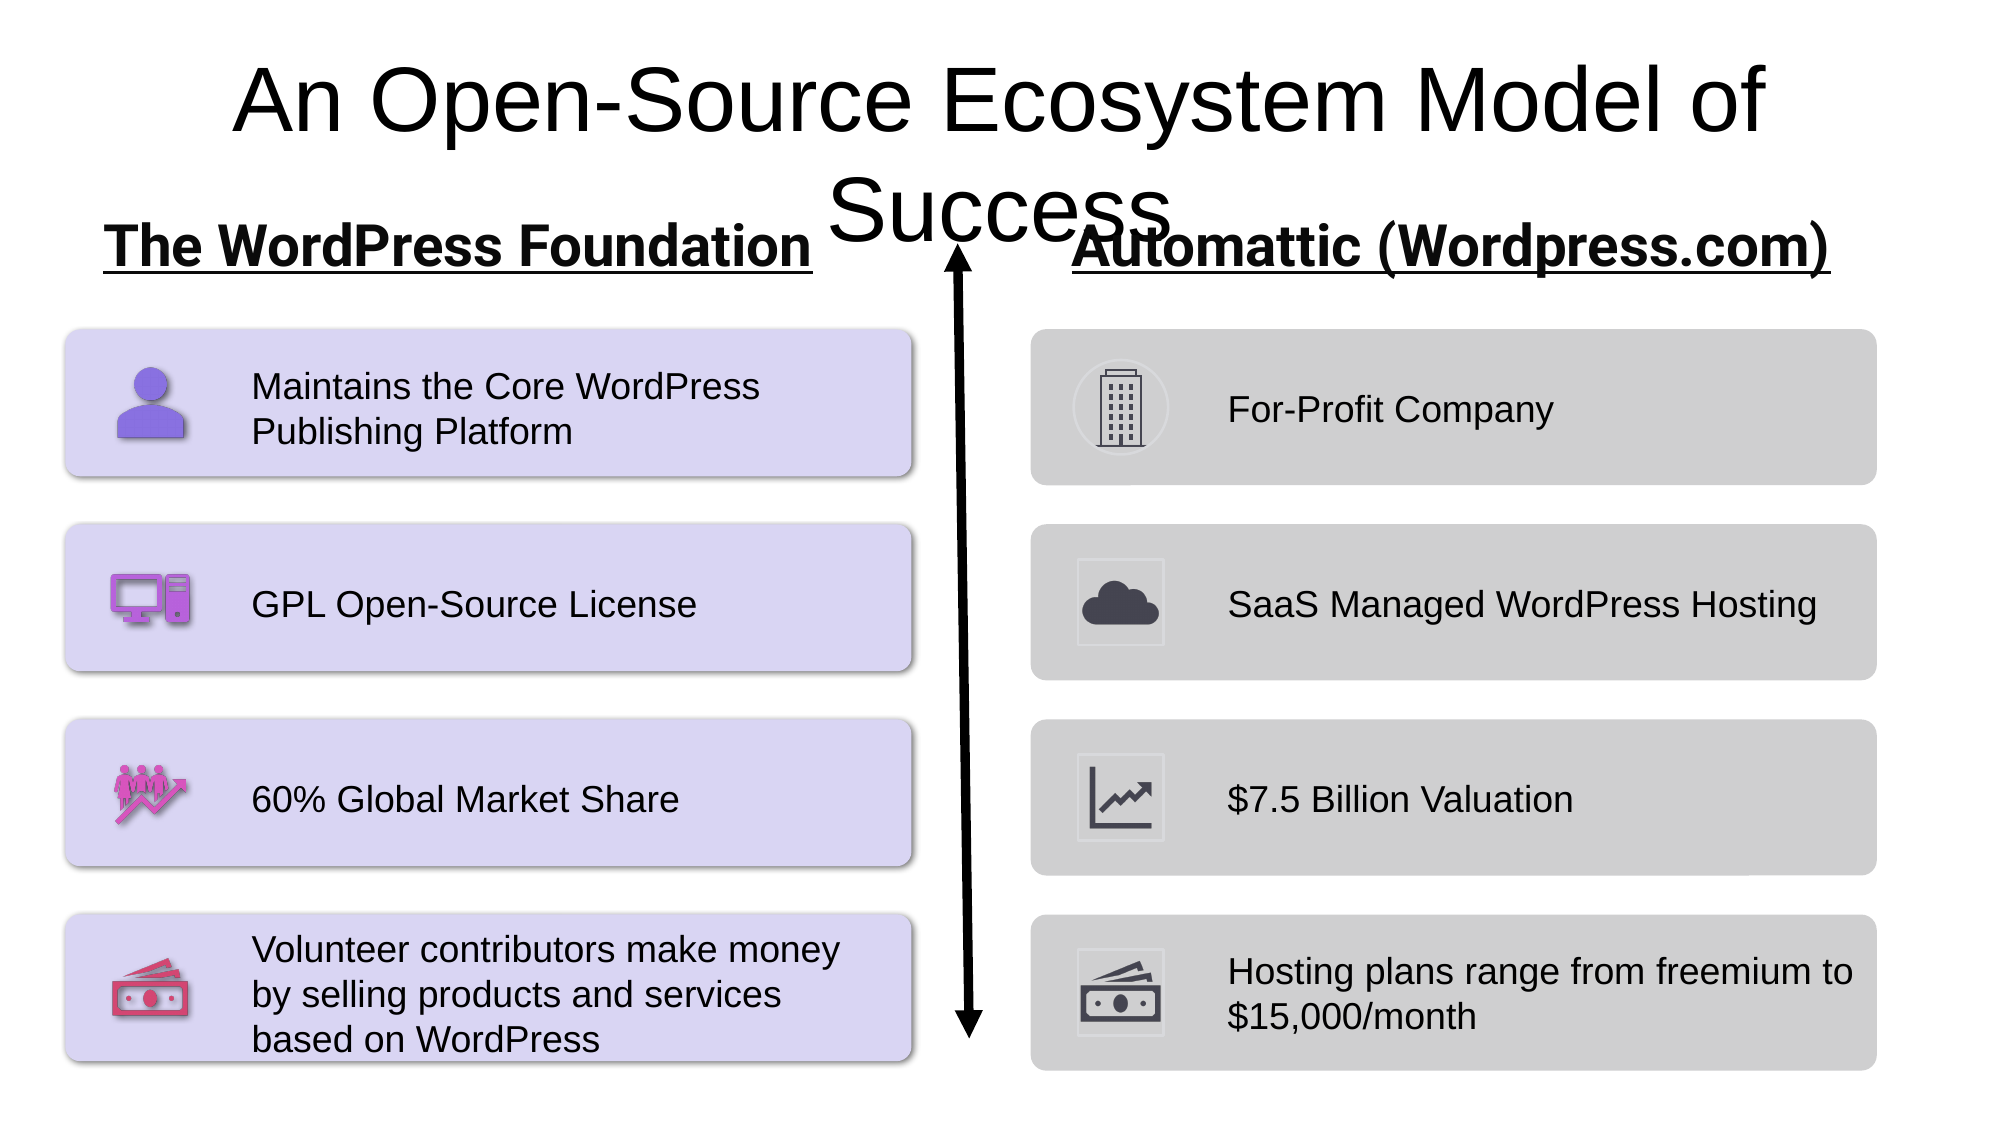

An Open-Source Ecosystem Model of Success
The WordPress Foundation
Automattic (Wordpress.com)
For-Profit Company
SaaS Managed WordPress Hosting
$7.5 Billion Valuation
Hosting plans range from freemium to $15,000/month
Maintains the Core WordPress Publishing Platform
GPL Open-Source License
60% Global Market Share
Volunteer contributors make money by selling products and services based on WordPress